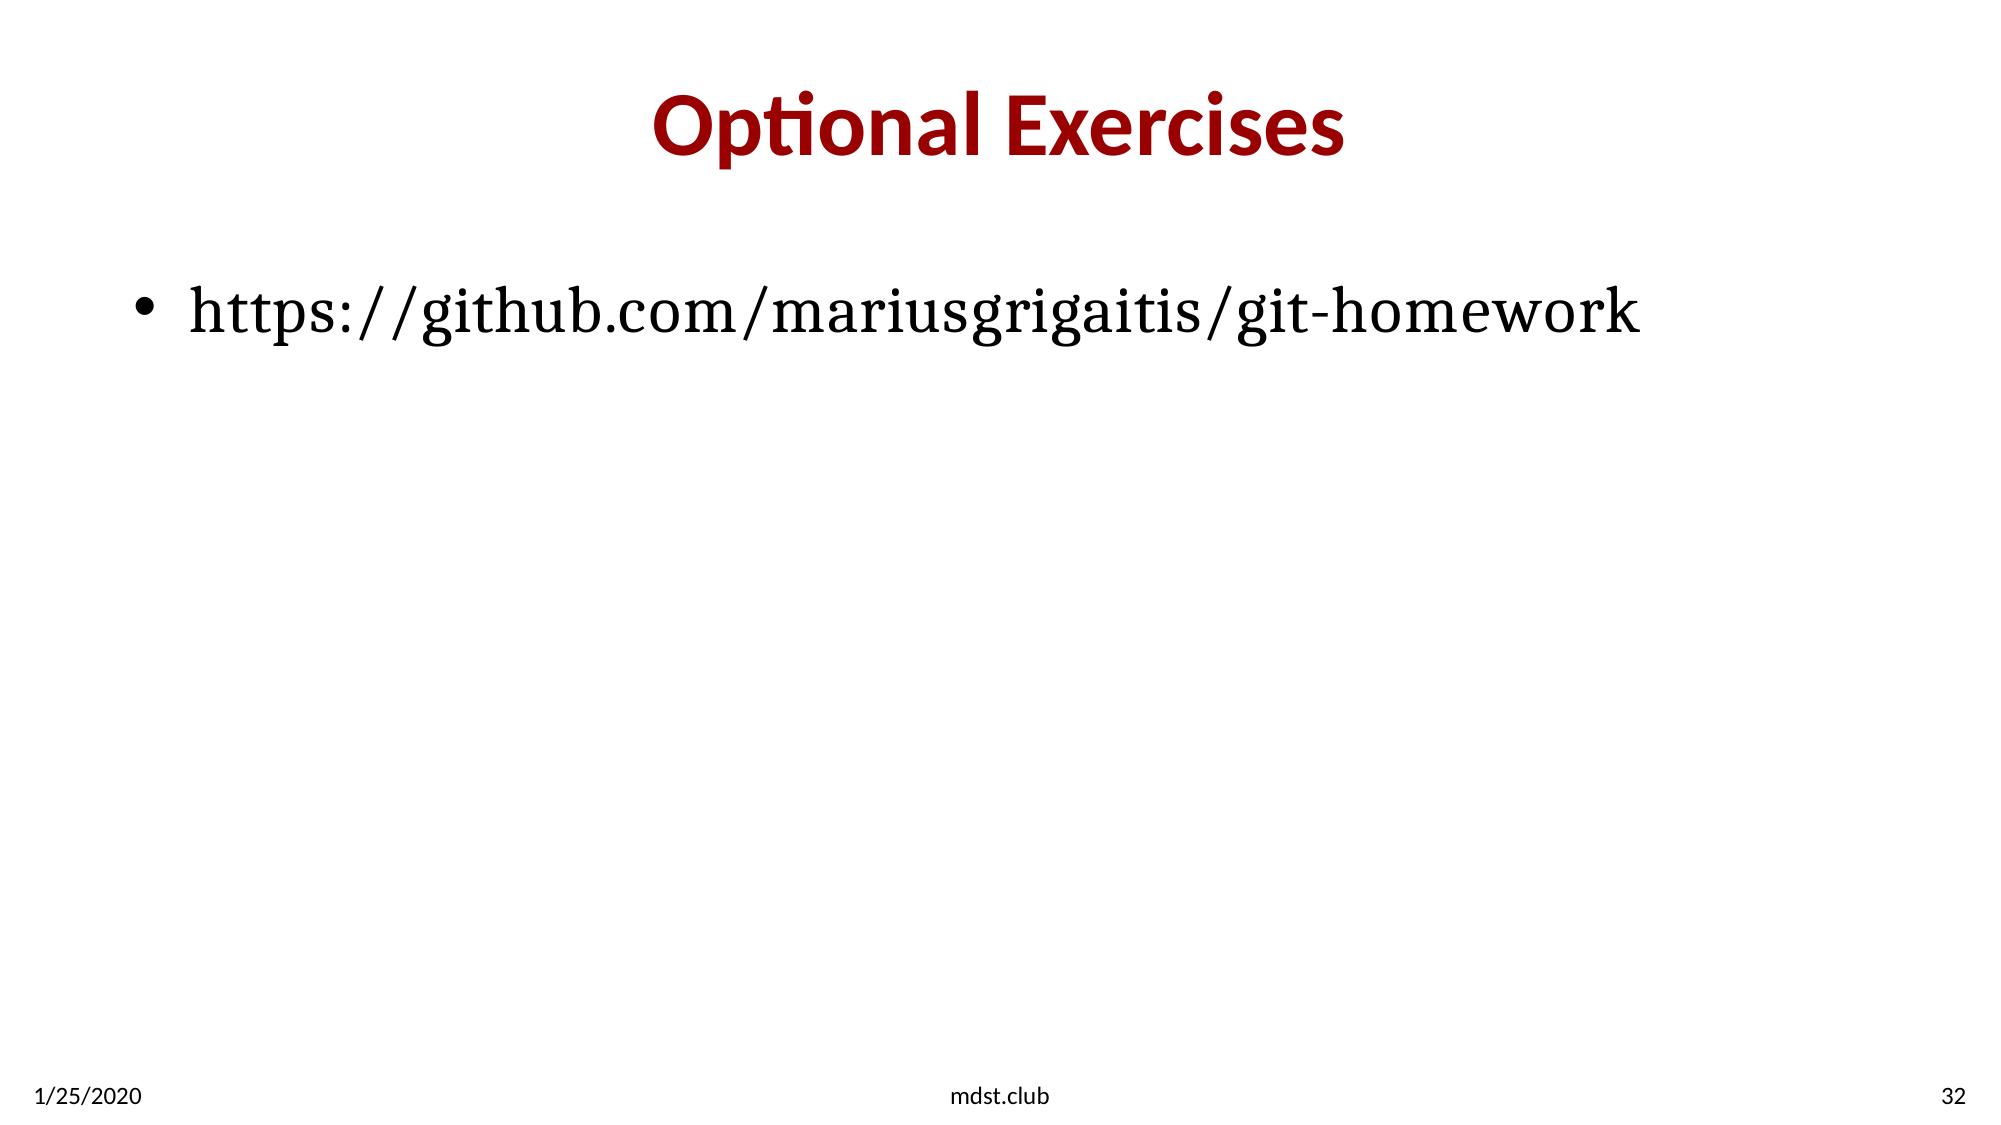

# Optional Exercises
https://github.com/mariusgrigaitis/git-homework

1/25/2020
mdst.club
32